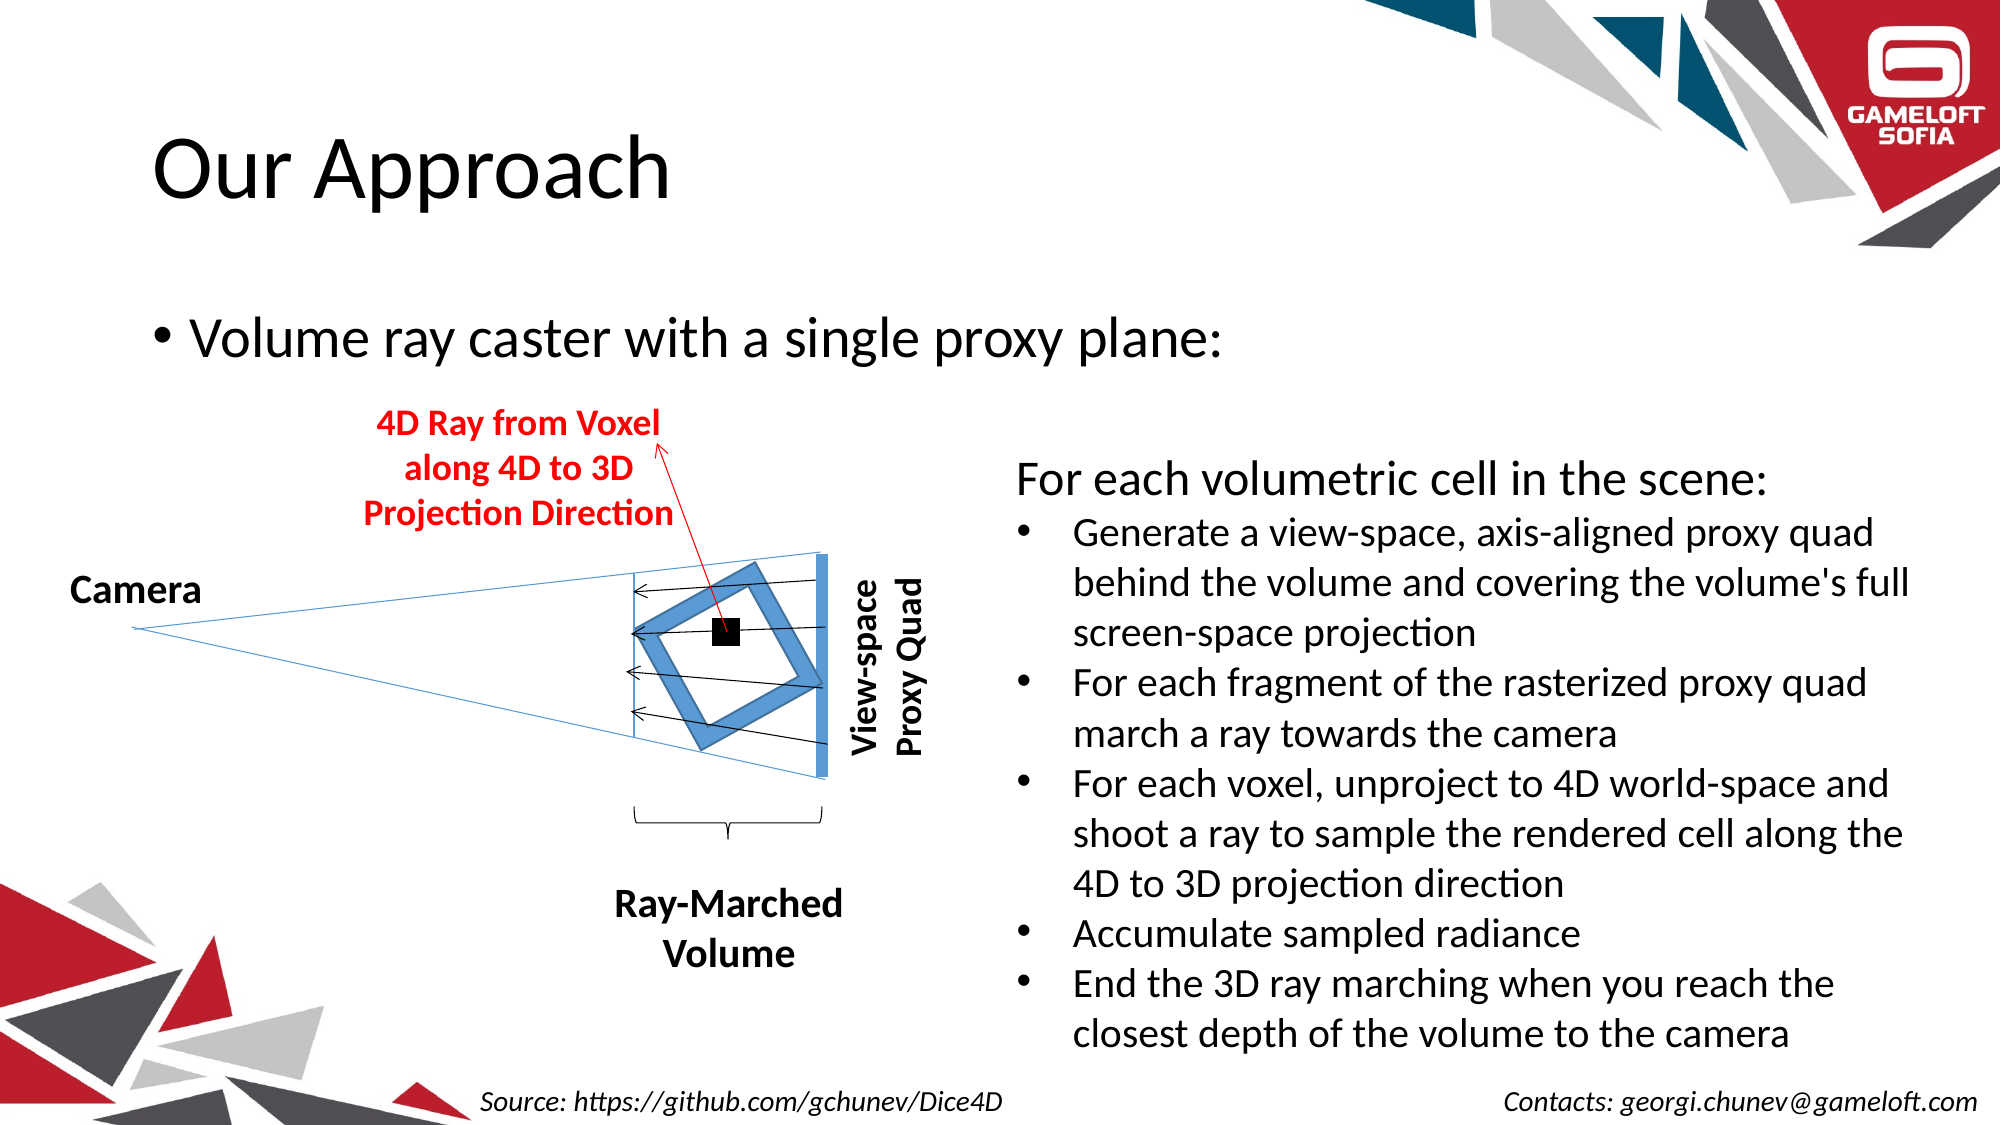

# Our Approach
Volume ray caster with a single proxy plane:

4D Ray from Voxel along 4D to 3D Projection Direction
For each volumetric cell in the scene:
Generate a view-space, axis-aligned proxy quad behind the volume and covering the volume's full screen-space projection
For each fragment of the rasterized proxy quad march a ray towards the camera
For each voxel, unproject to 4D world-space and shoot a ray to sample the rendered cell along the 4D to 3D projection direction
Accumulate sampled radiance
End the 3D ray marching when you reach the closest depth of the volume to the camera
View-space Proxy Quad
Camera

Ray-Marched Volume